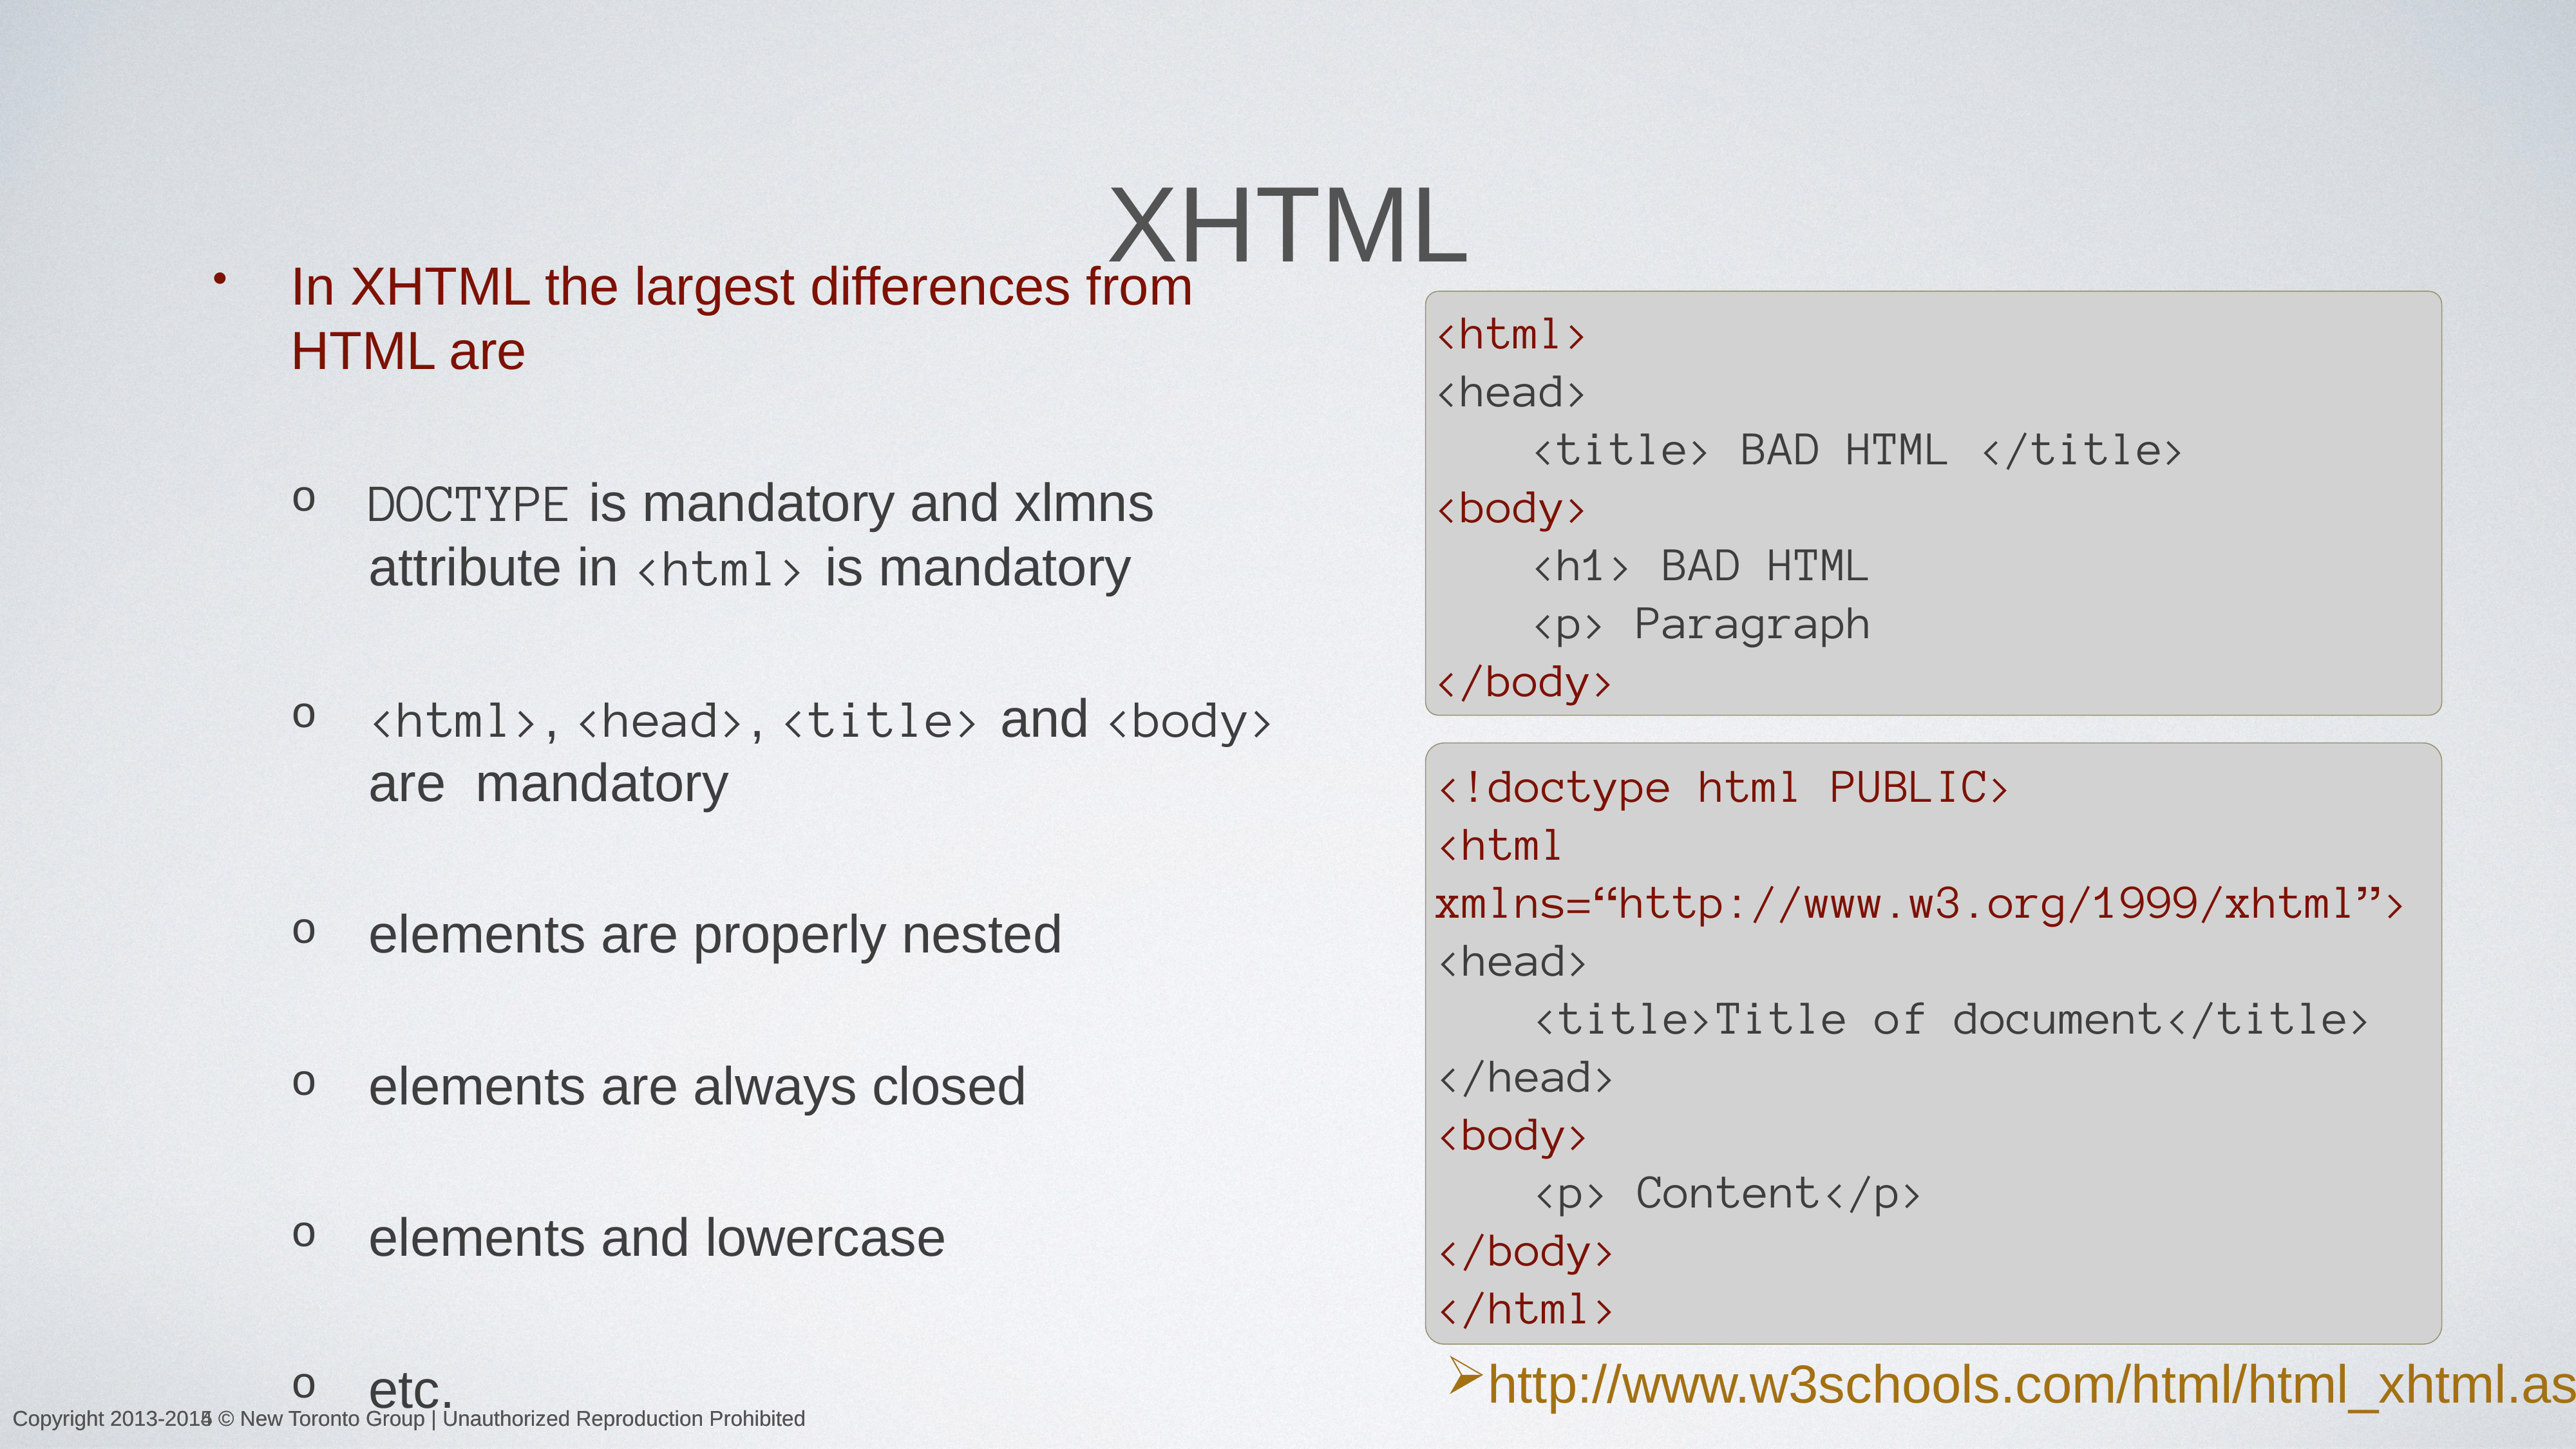

# XHTmL
<html>
<head>
	<title> BAD HTML </title>
<body>
	<h1> BAD HTML
	<p> Paragraph
</body>
<!doctype html PUBLIC>
<html xmlns=“http://www.w3.org/1999/xhtml”>
<head>
	<title>Title of document</title>
</head>
<body>
	<p> Content</p>
</body>
</html>
In XHTML the largest differences from HTML are
DOCTYPE is mandatory and xlmns attribute in <html> is mandatory
<html>, <head>, <title> and <body> are  mandatory
elements are properly nested
elements are always closed
elements and lowercase
etc.

http://www.w3schools.com/html/html_xhtml.asp